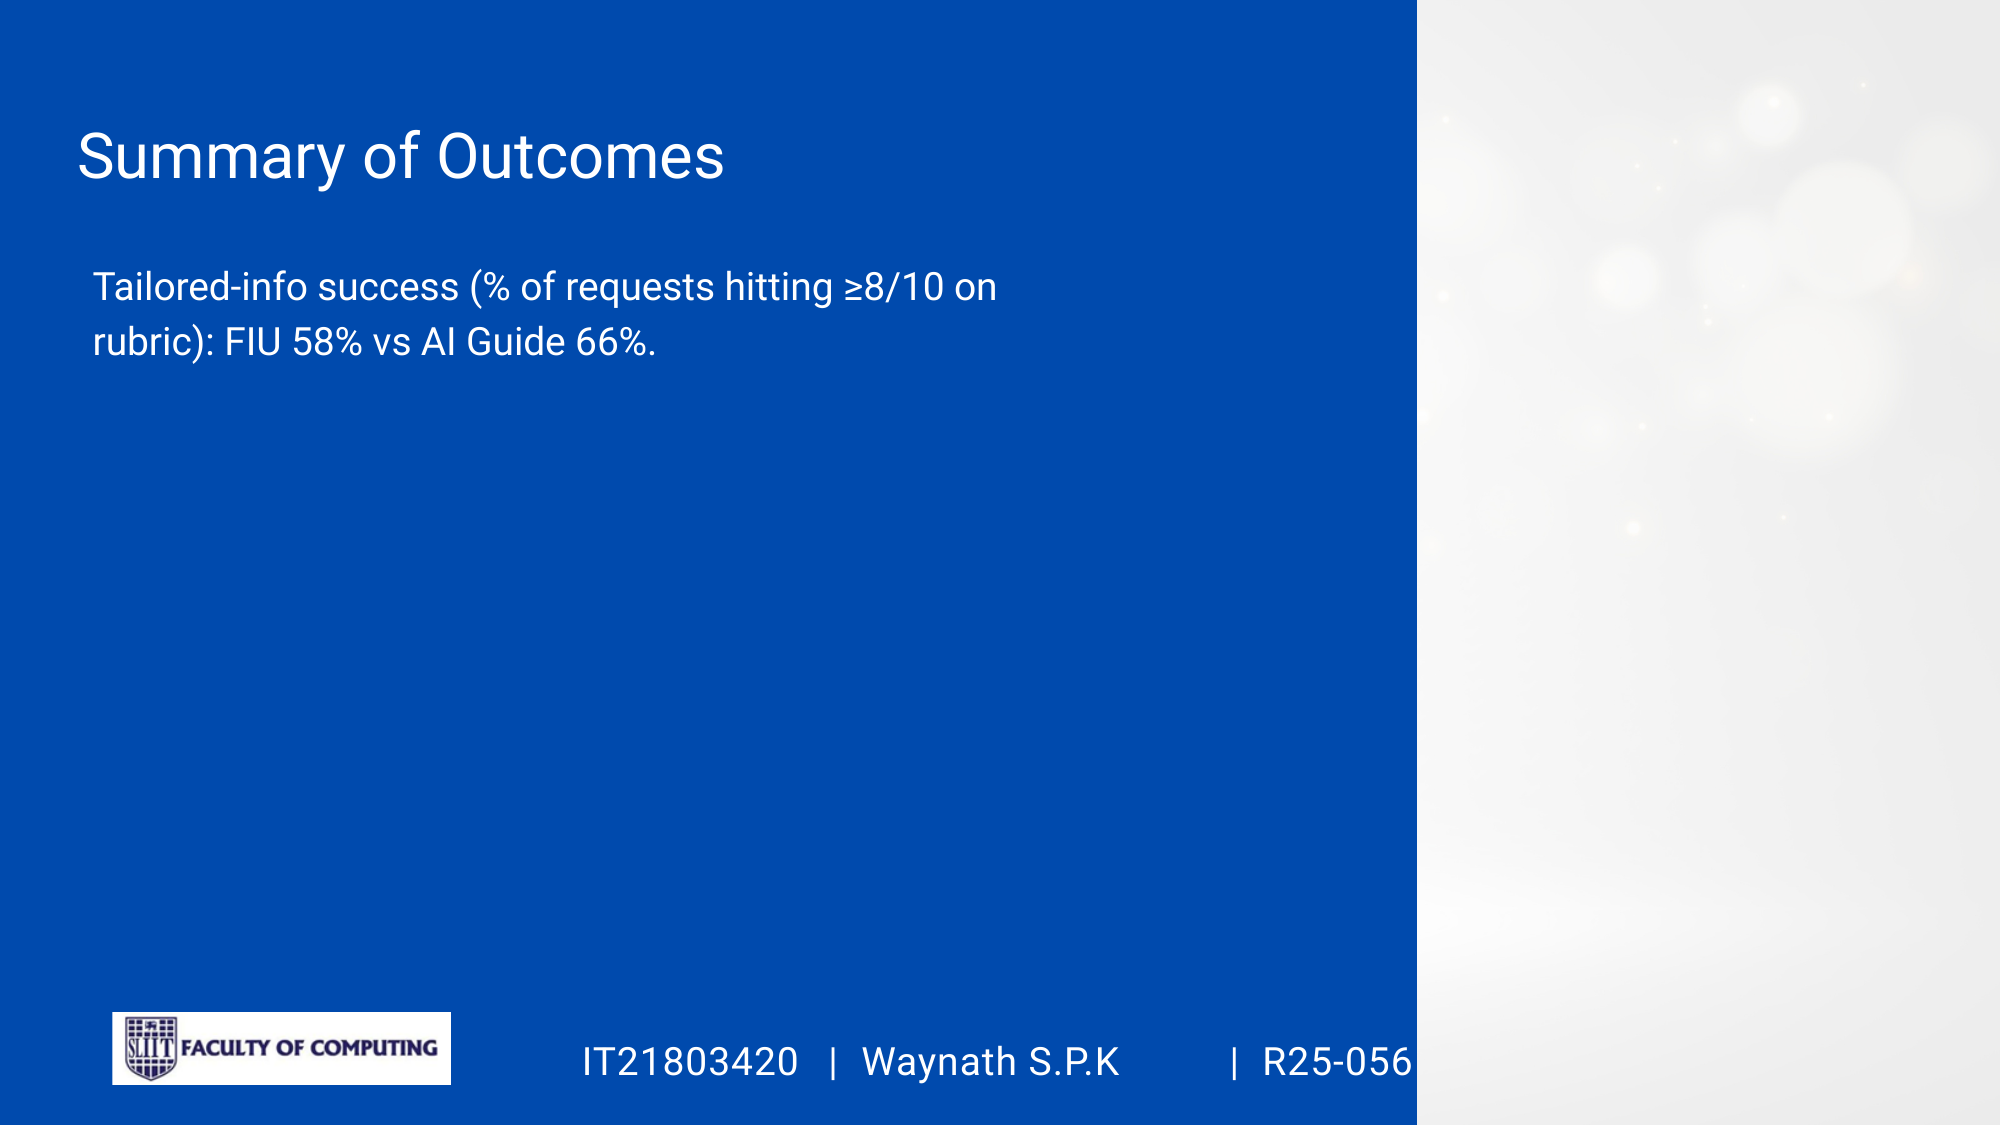

Summary of Outcomes
Tailored-info success (% of requests hitting ≥8/10 on rubric): FIU 58% vs AI Guide 66%.

R25-056
Waynath S.P.K
IT21803420
|
|